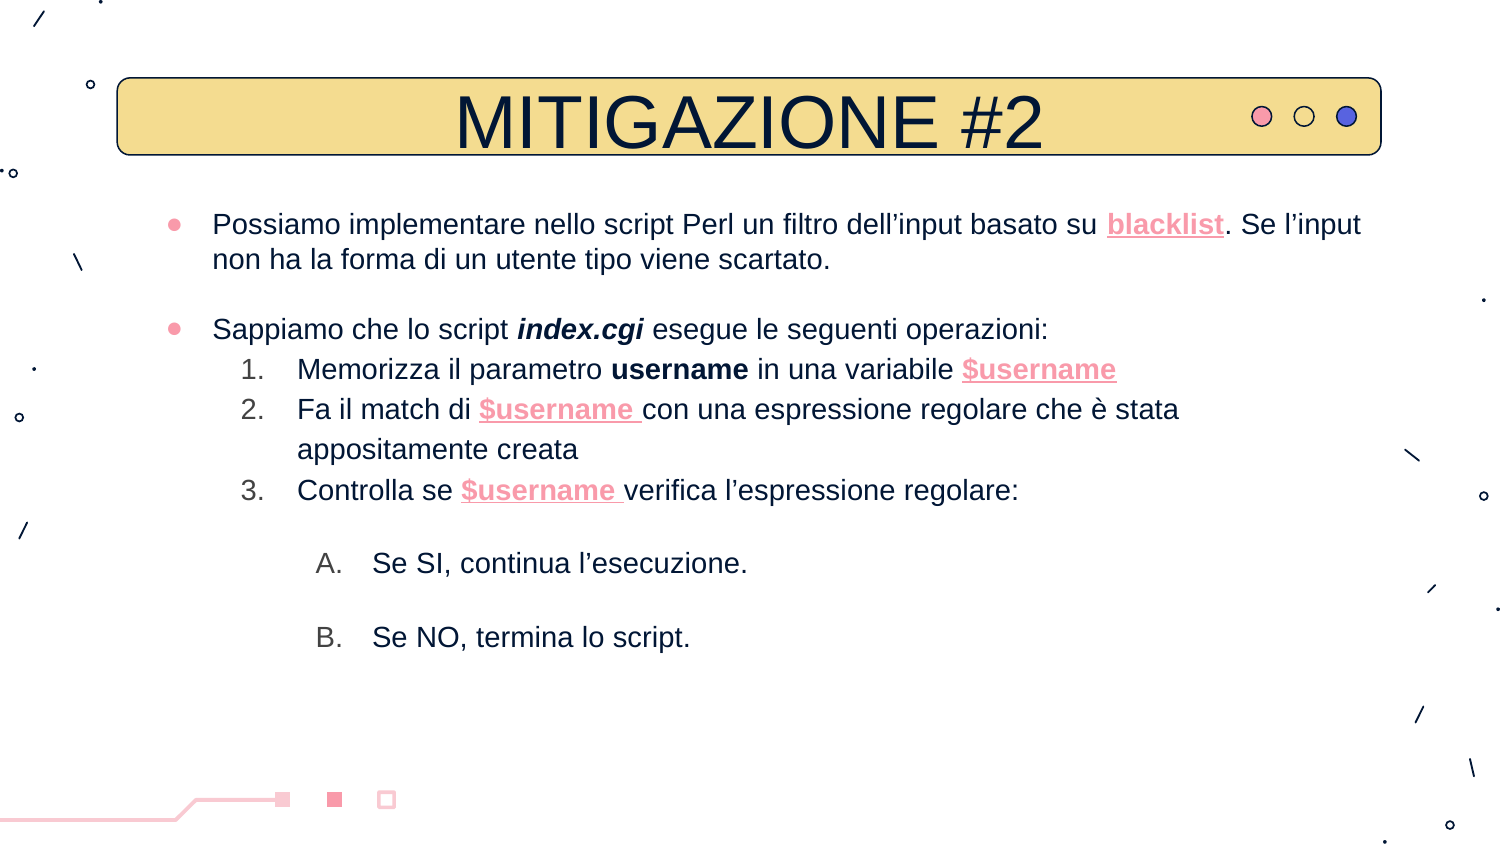

# MITIGAZIONE #2

Possiamo implementare nello script Perl un filtro dell’input basato su blacklist. Se l’input non ha la forma di un utente tipo viene scartato.

Sappiamo che lo script index.cgi esegue le seguenti operazioni:
Memorizza il parametro username in una variabile $username
Fa il match di $username con una espressione regolare che è stata appositamente creata
Controlla se $username verifica l’espressione regolare:
Se SI, continua l’esecuzione.
Se NO, termina lo script.